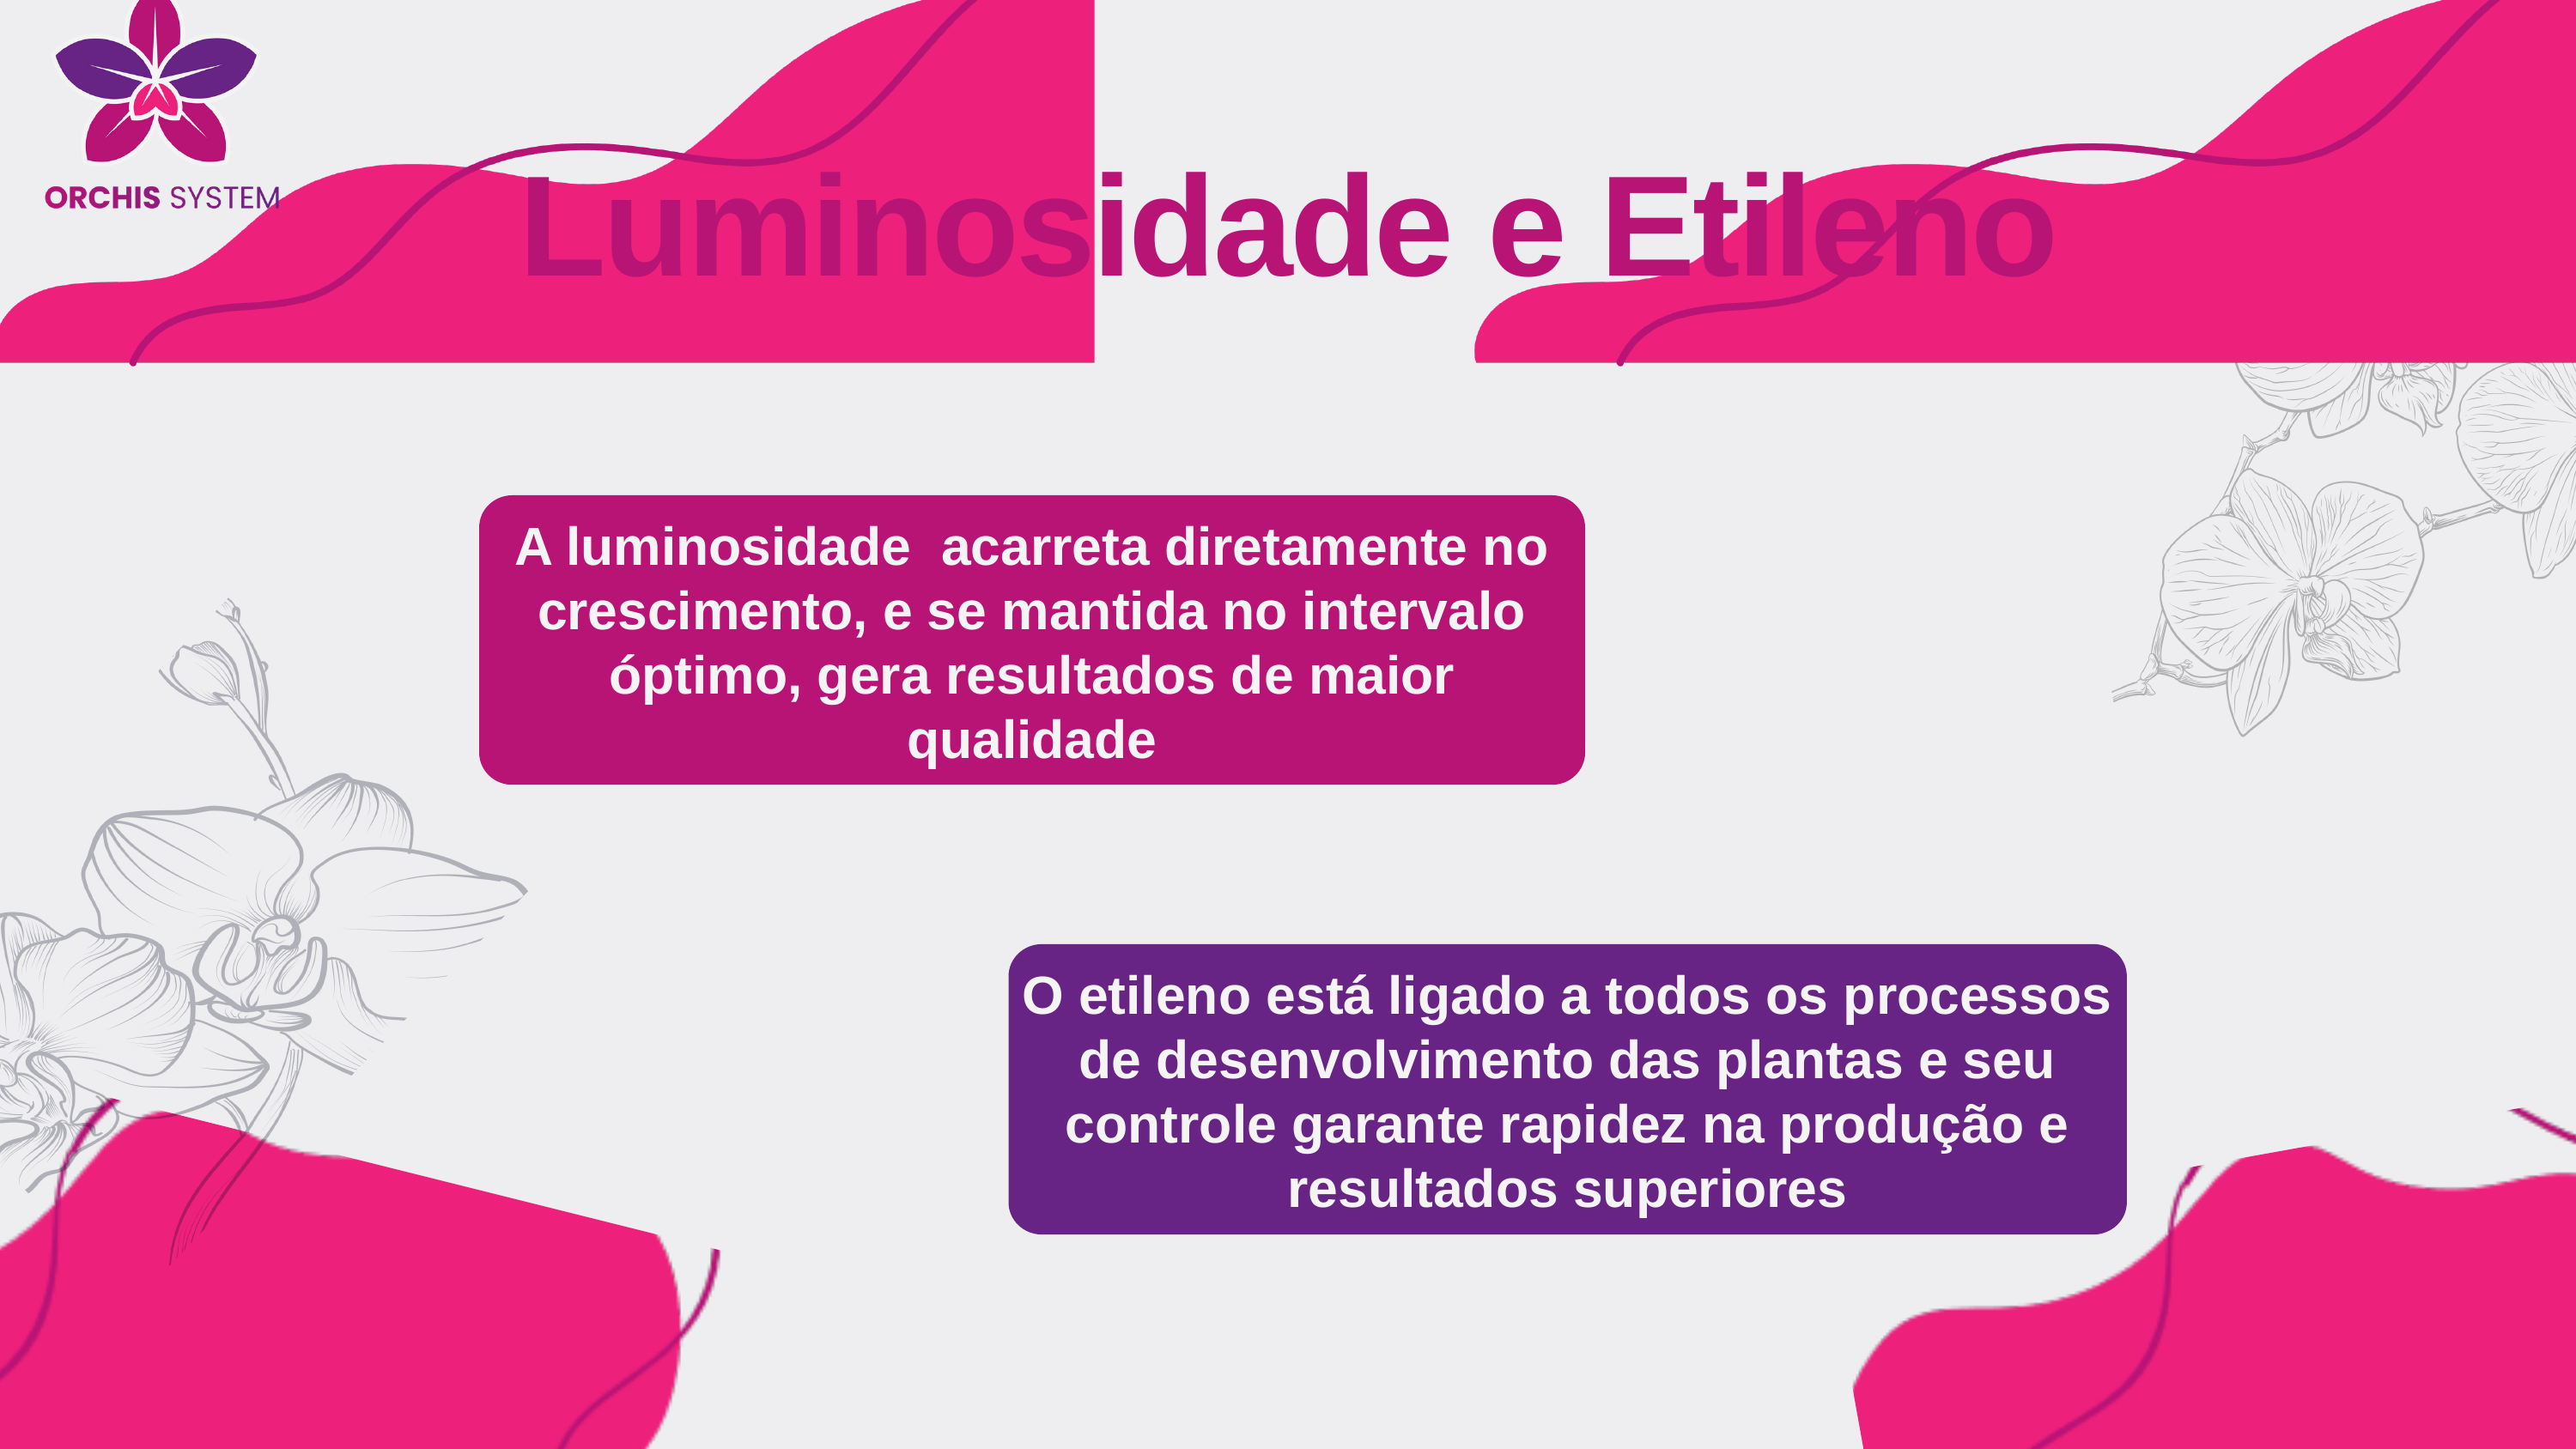

Luminosidade e Etileno

A luminosidade  acarreta diretamente no crescimento, e se mantida no intervalo óptimo, gera resultados de maior qualidade

O etileno está ligado a todos os processos de desenvolvimento das plantas e seu controle garante rapidez na produção e resultados superiores